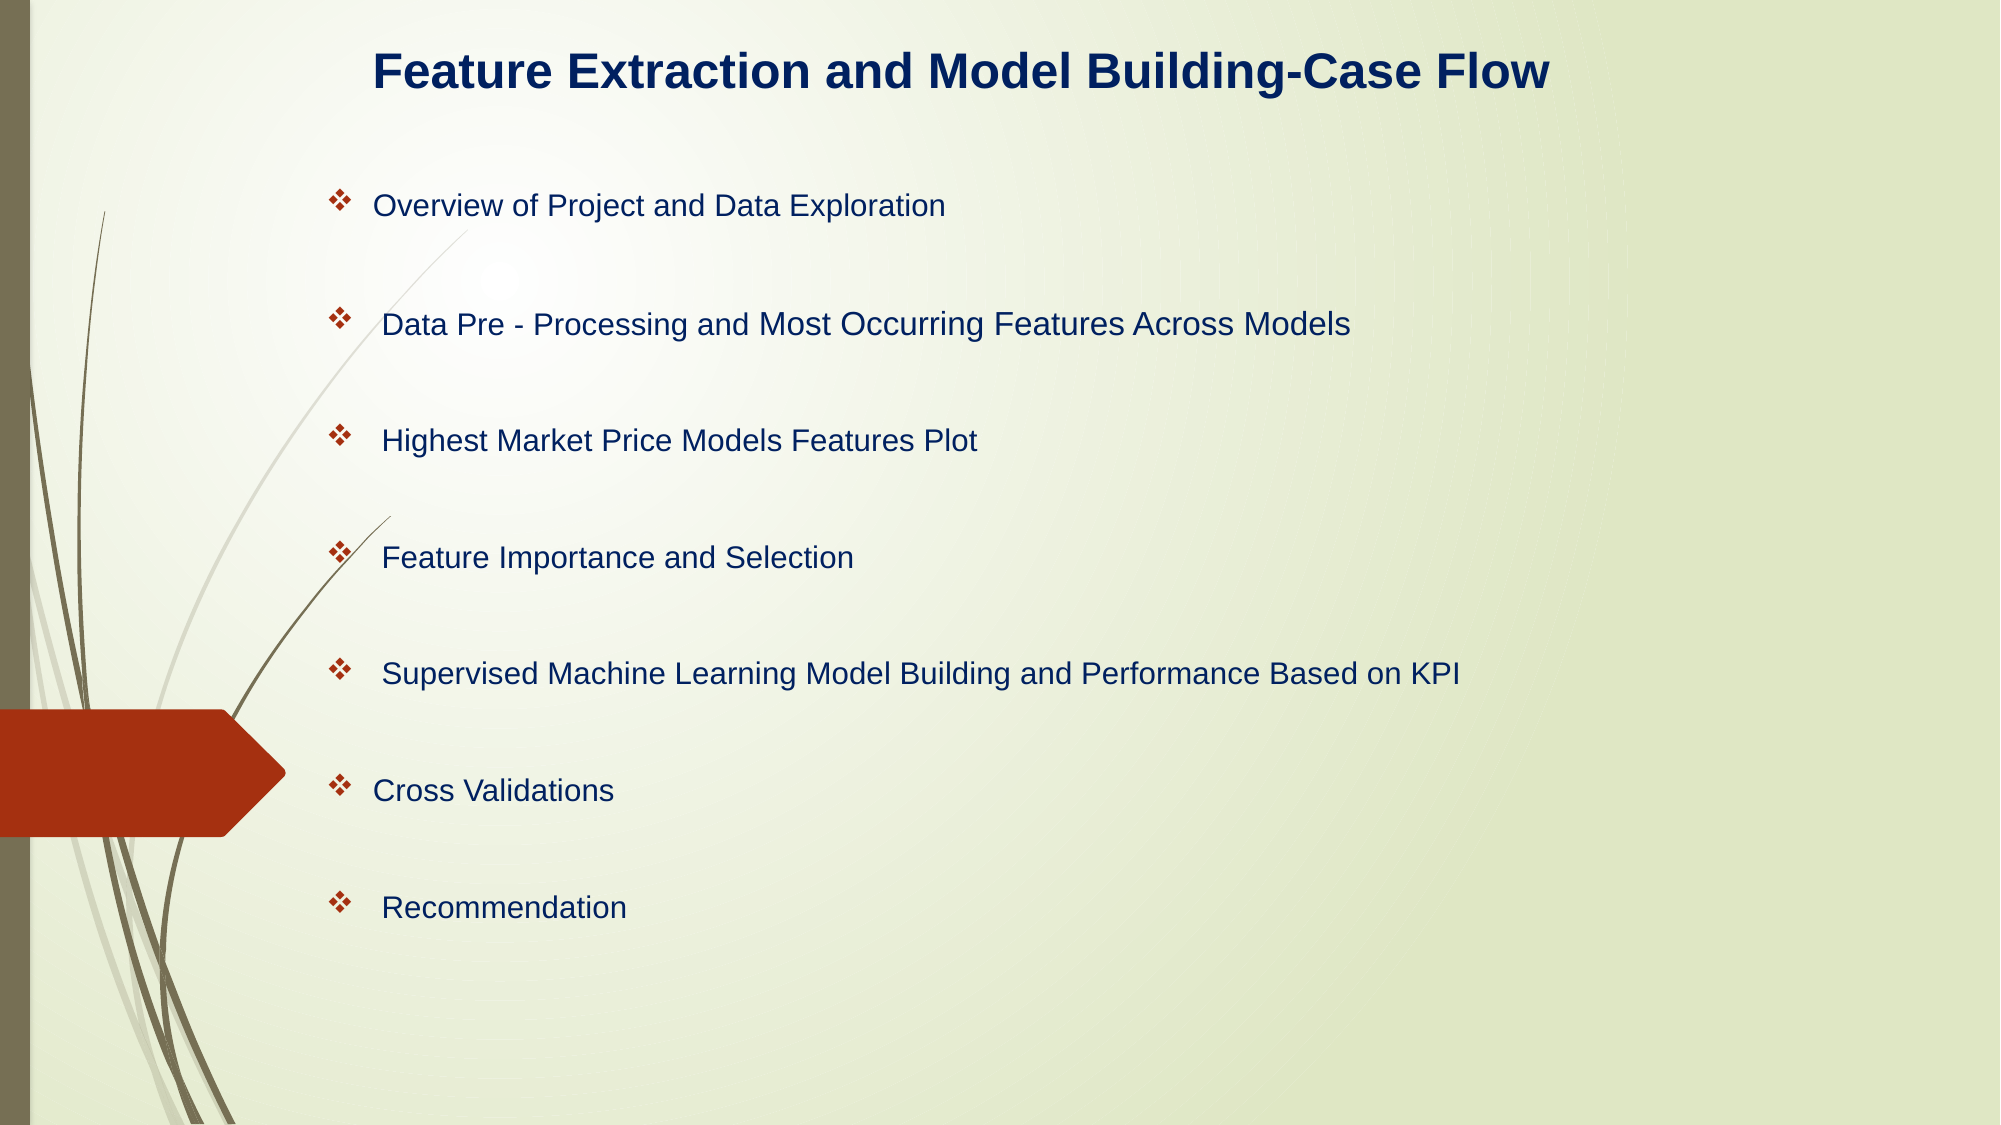

# Feature Extraction and Model Building-Case Flow

Overview of Project and Data Exploration

 Data Pre - Processing and Most Occurring Features Across Models

 Highest Market Price Models Features Plot

 Feature Importance and Selection

 Supervised Machine Learning Model Building and Performance Based on KPI

Cross Validations

 Recommendation